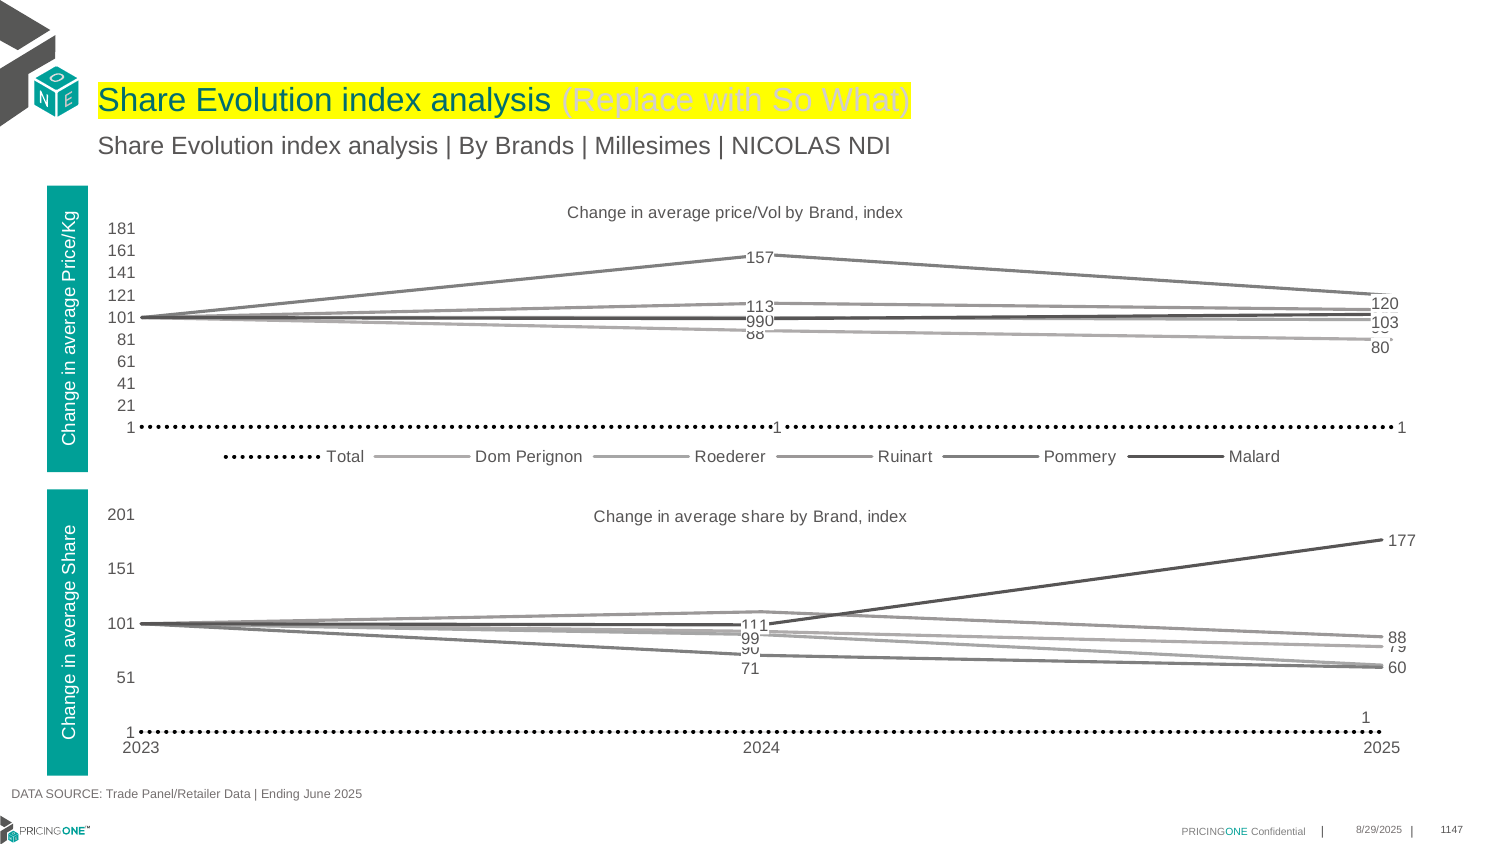

# Share Evolution index analysis (Replace with So What)
Share Evolution index analysis | By Brands | Millesimes | NICOLAS NDI

### Chart: Change in average price/Vol by Brand, index

| Category | Total | Dom Perignon | Roederer | Ruinart | Pommery | Malard |
|---|---|---|---|---|---|---|
| 2023 | 1.0 | 100.0 | 100.0 | 100.0 | 100.0 | 100.0 |
| 2024 | 0.9676964387913897 | 88.0 | 100.0 | 113.0 | 157.0 | 99.0 |
| 2025 | 0.8014717086626362 | 80.0 | 98.0 | 107.0 | 120.0 | 103.0 |
Change in average Price/Kg

### Chart: Change in average share by Brand, index

| Category | Total | Dom Perignon | Roederer | Ruinart | Pommery | Malard |
|---|---|---|---|---|---|---|
| 2023 | 1.0 | 100.0 | 100.0 | 100.0 | 100.0 | 100.0 |
| 2024 | 1.0 | 93.0 | 90.0 | 111.0 | 71.0 | 99.0 |
| 2025 | 1.0 | 79.0 | 62.0 | 88.0 | 60.0 | 177.0 |
Change in average Share
DATA SOURCE: Trade Panel/Retailer Data | Ending June 2025

8/29/2025
1147